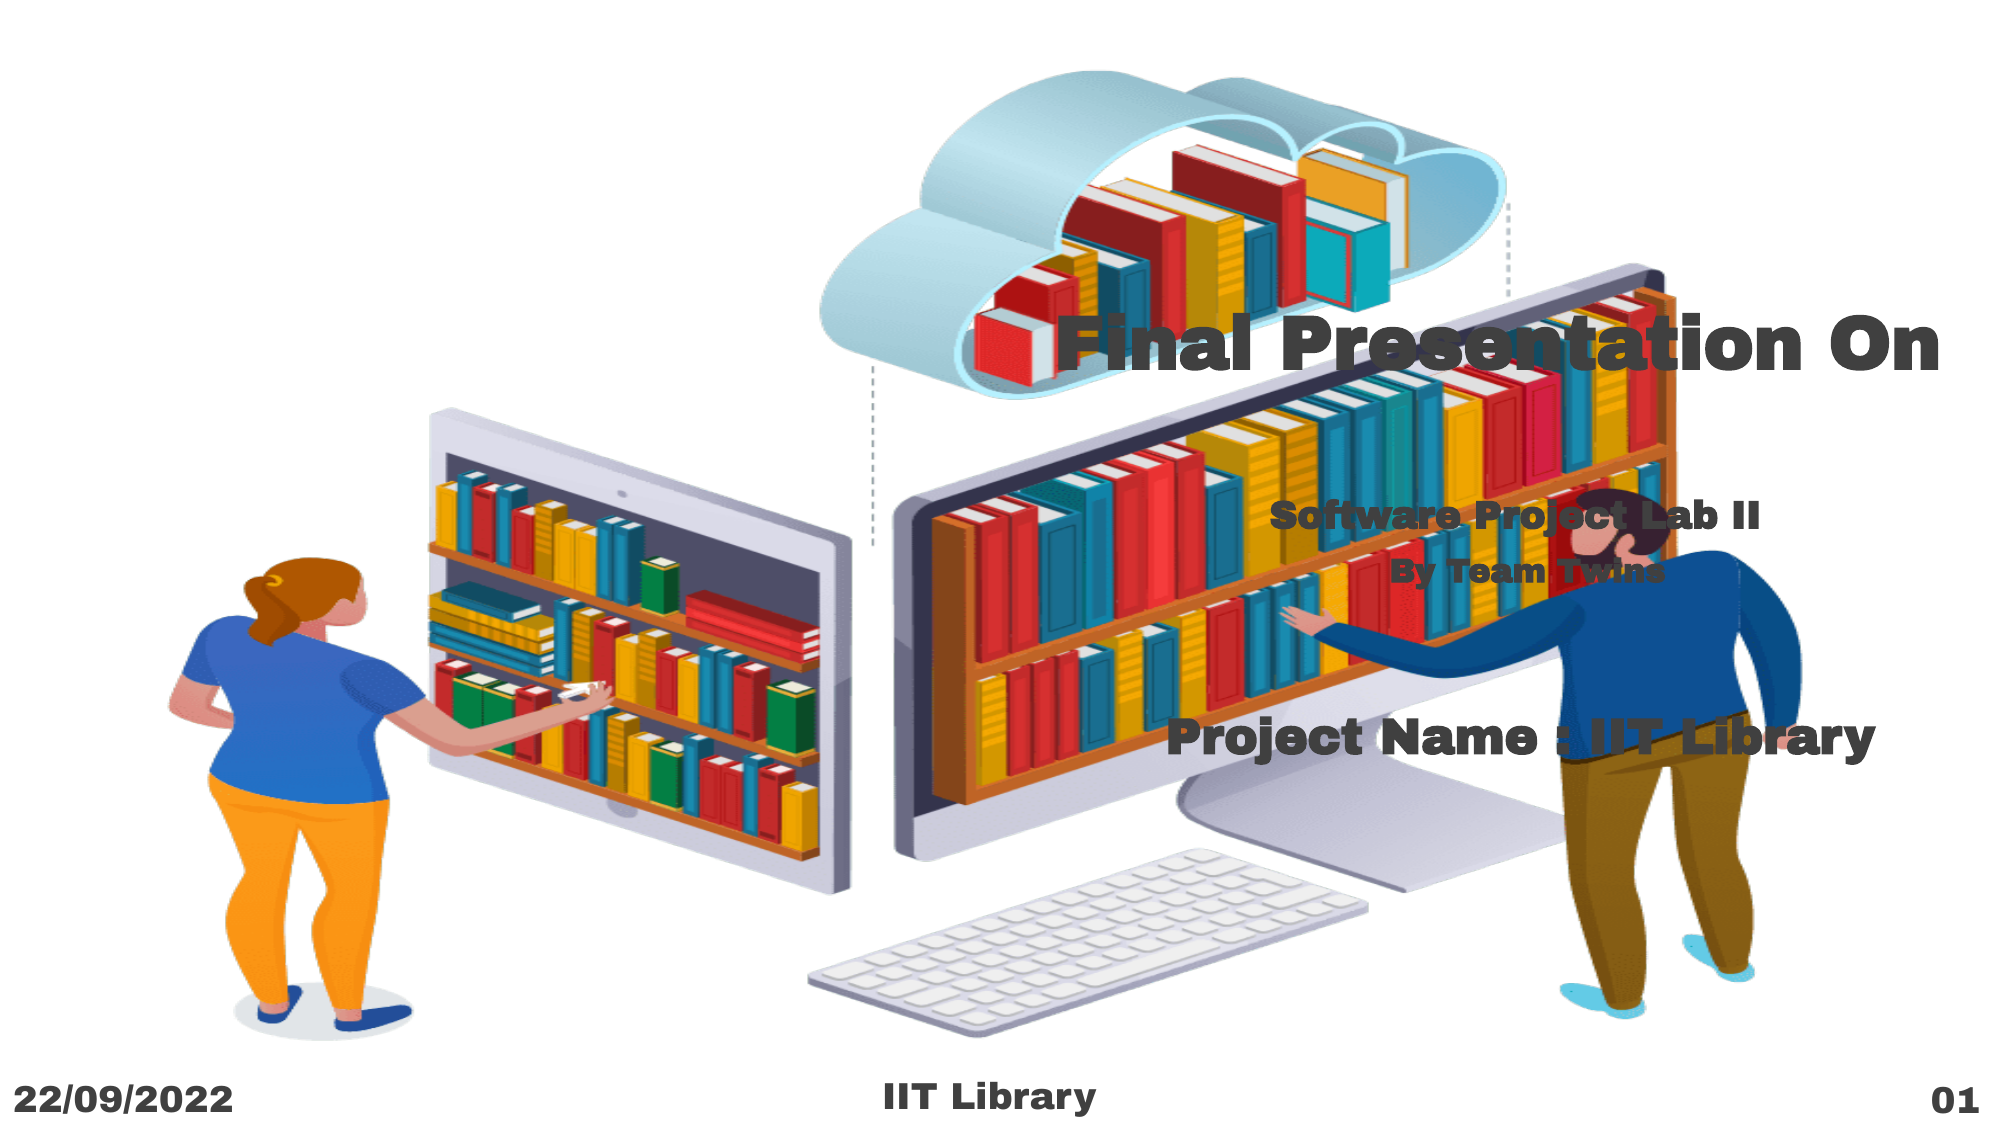

Final Presentation On
Software Project Lab II
By Team Twins
Project Name : IIT Library

IIT Library
22/09/2022
01